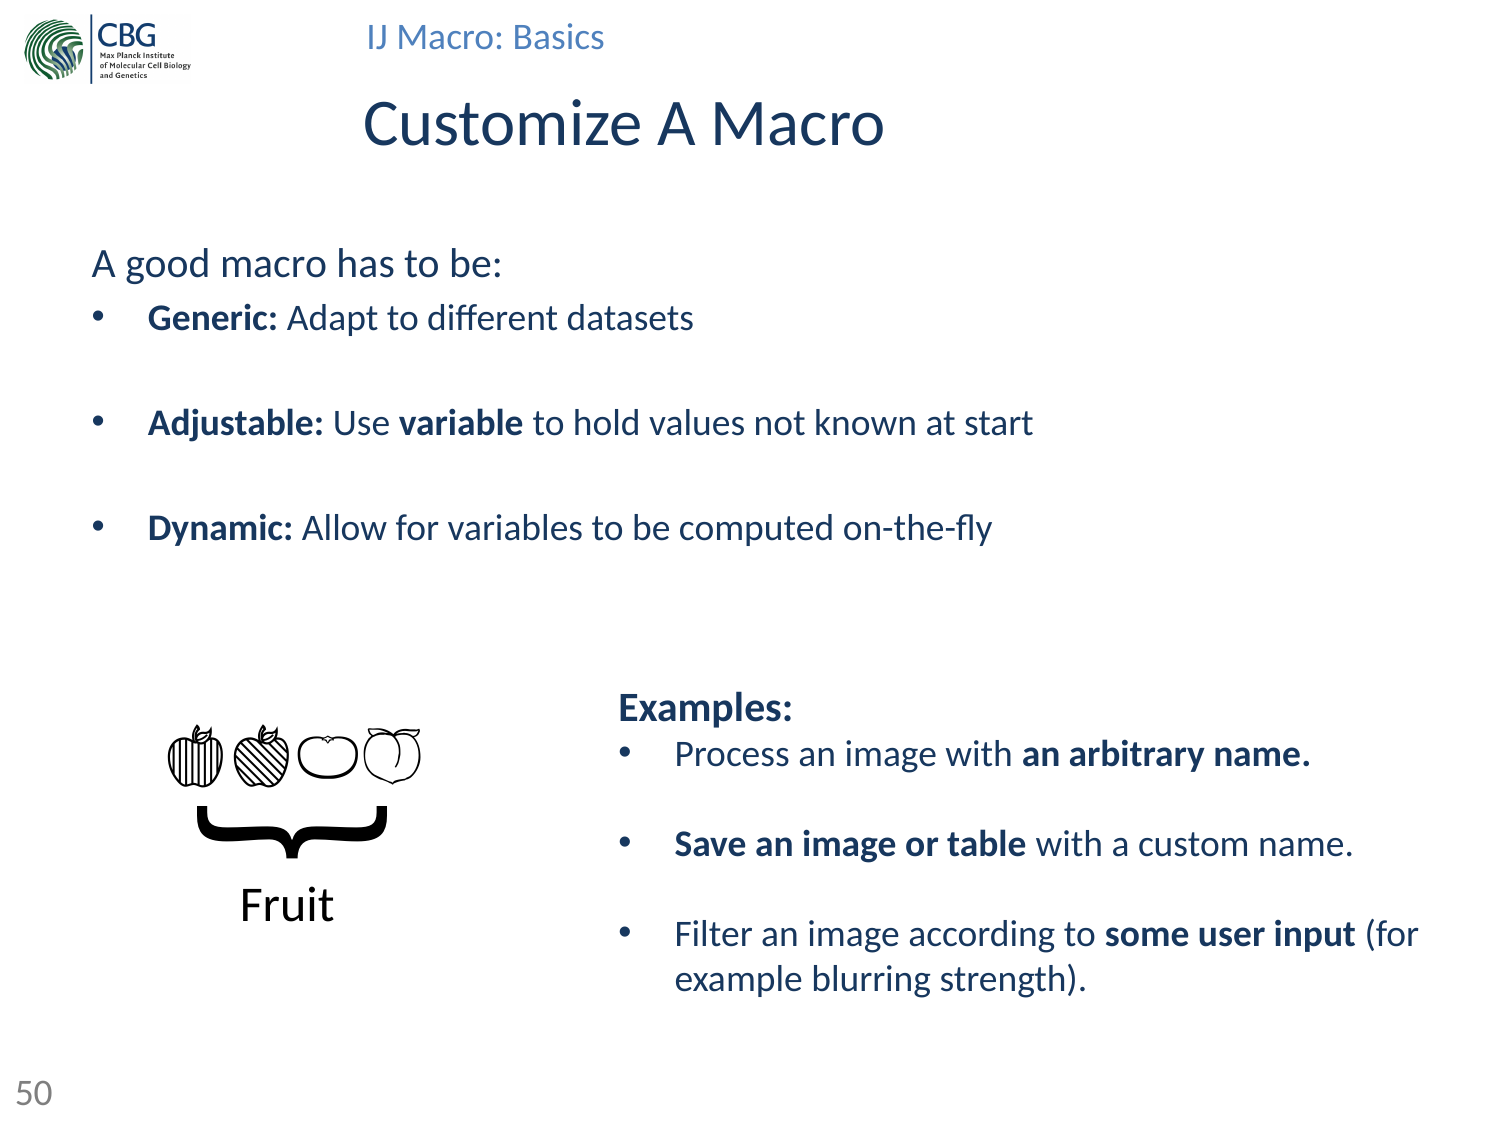

# Customize A Macro
A good macro has to be:
Generic: Adapt to different datasets

Adjustable: Use variable to hold values not known at start

Dynamic: Allow for variables to be computed on-the-fly

Examples:
Process an image with an arbitrary name.

Save an image or table with a custom name.

Filter an image according to some user input (for example blurring strength).

🍎🍏🍊🍑
︸
Fruit